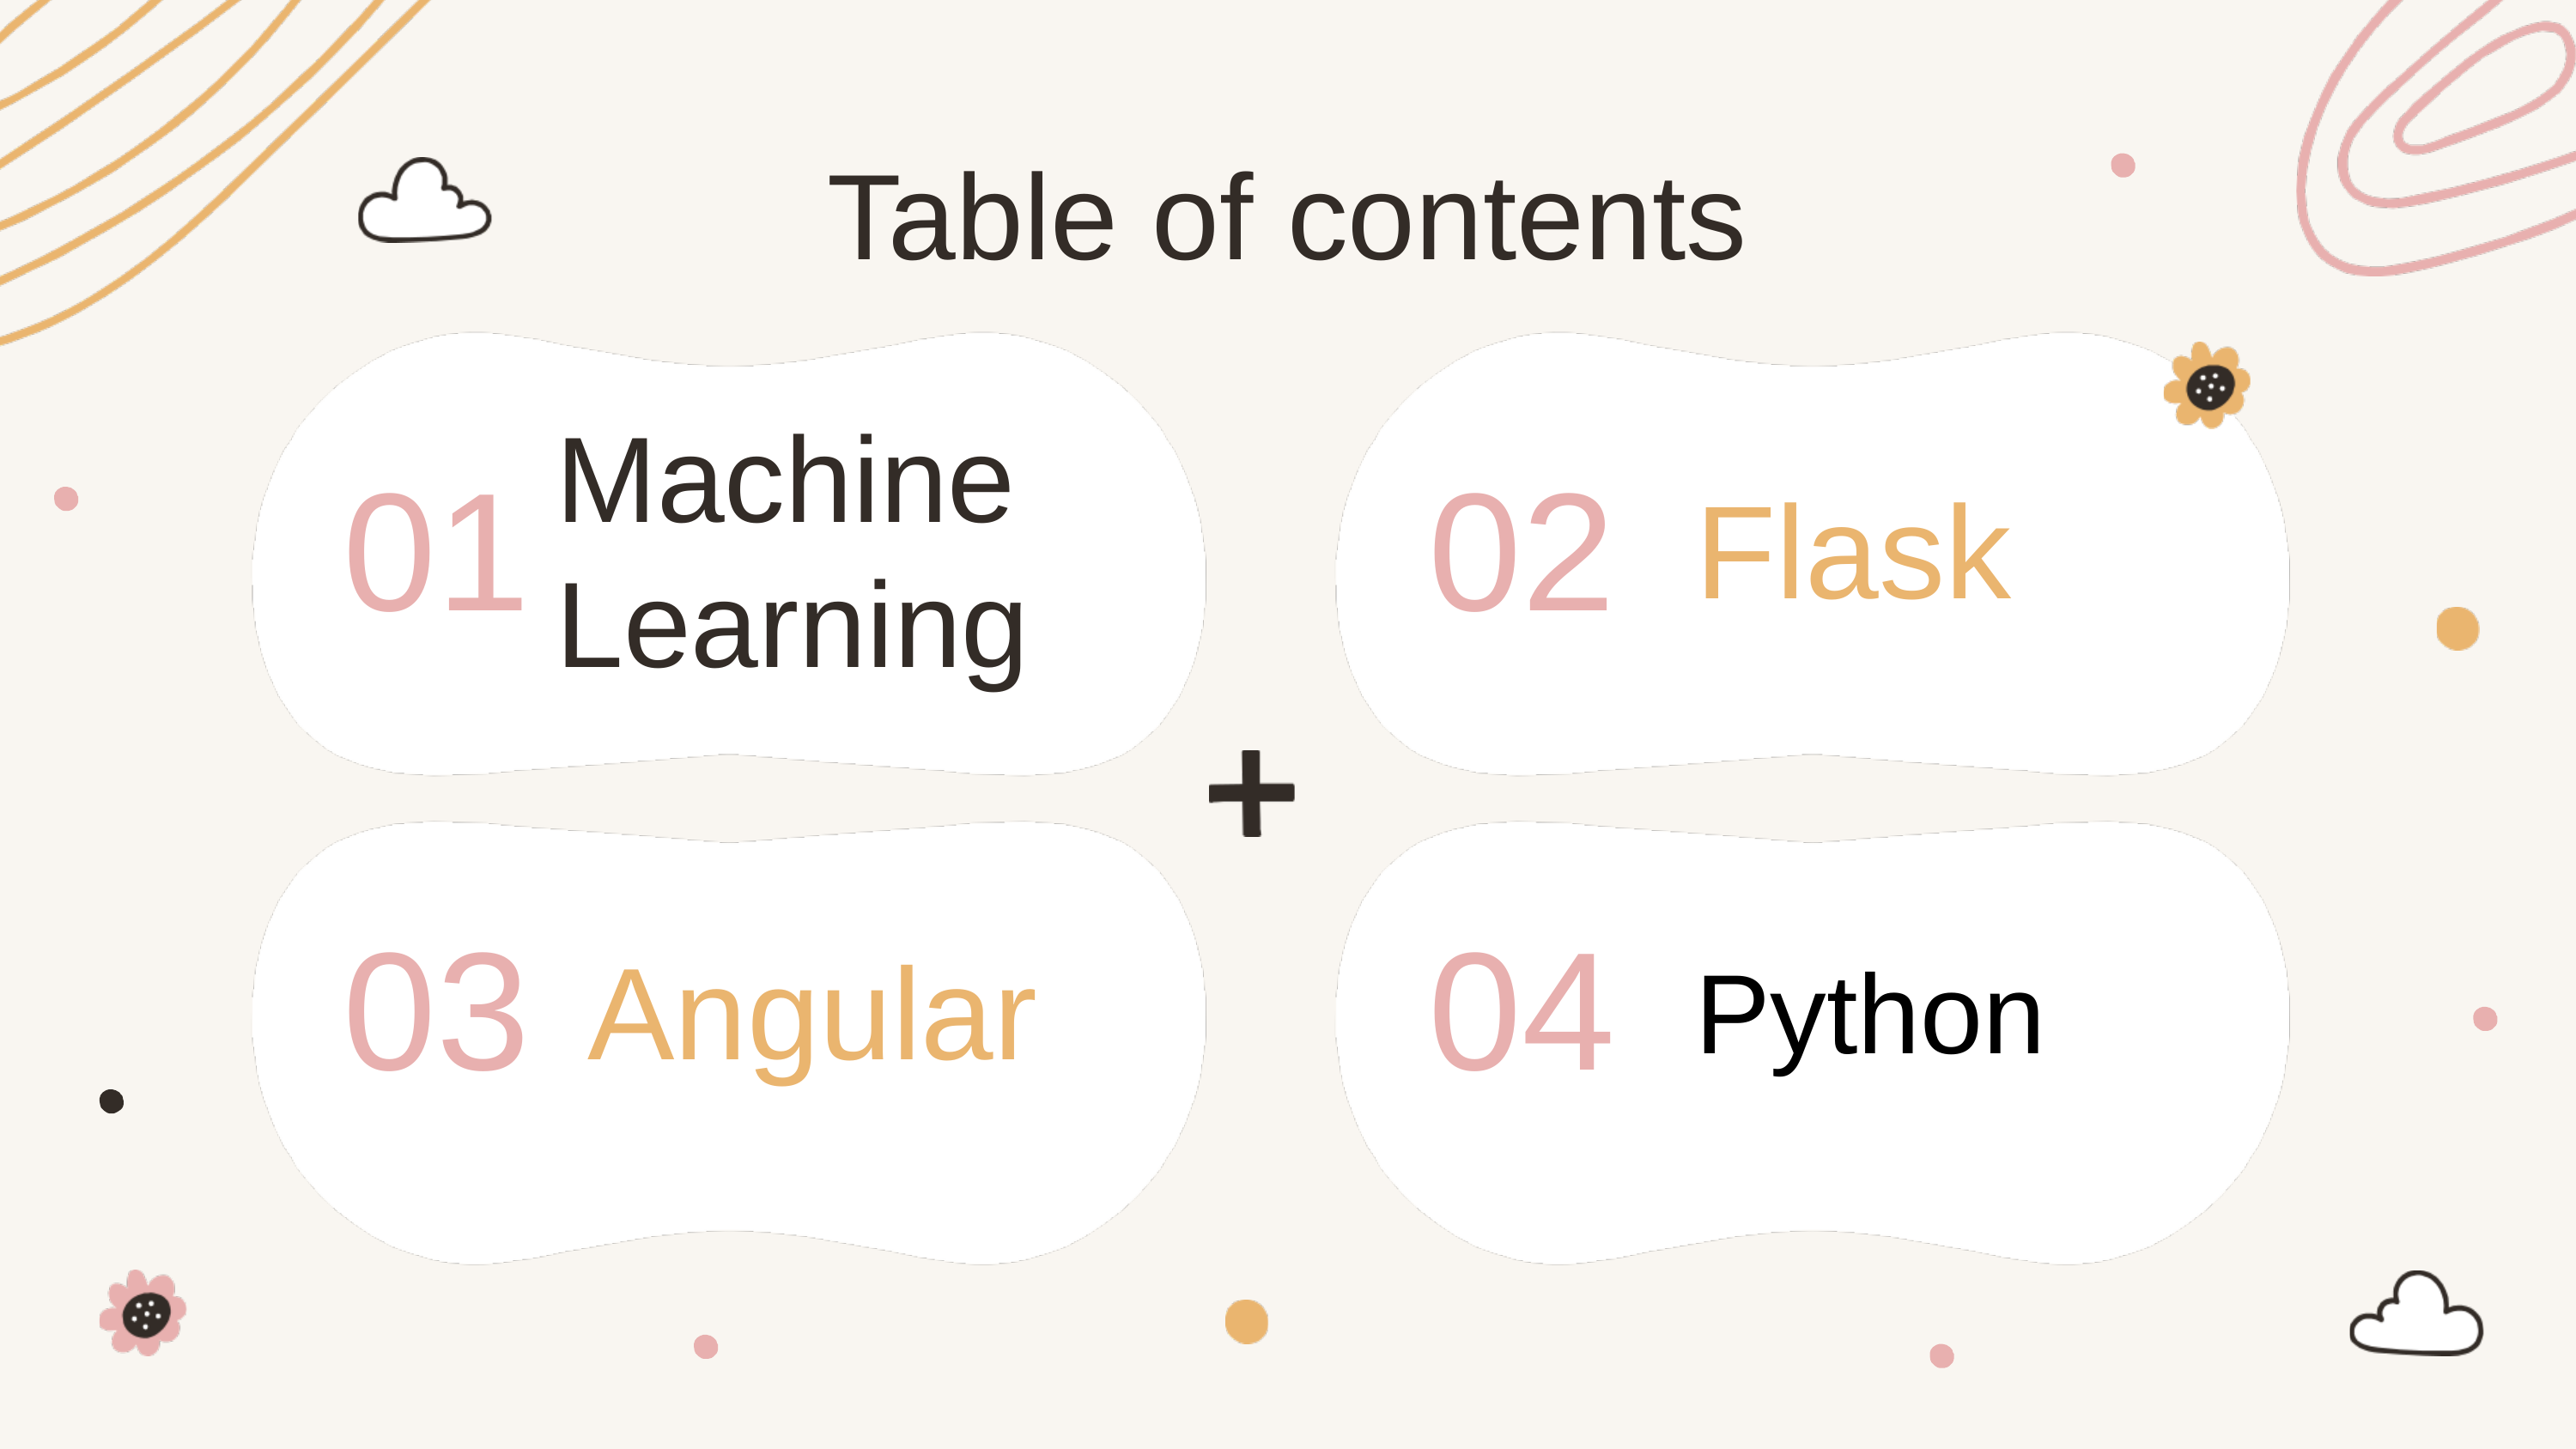

Table of contents

Machine Learning
01
02
Flask

03
04
Angular
Python